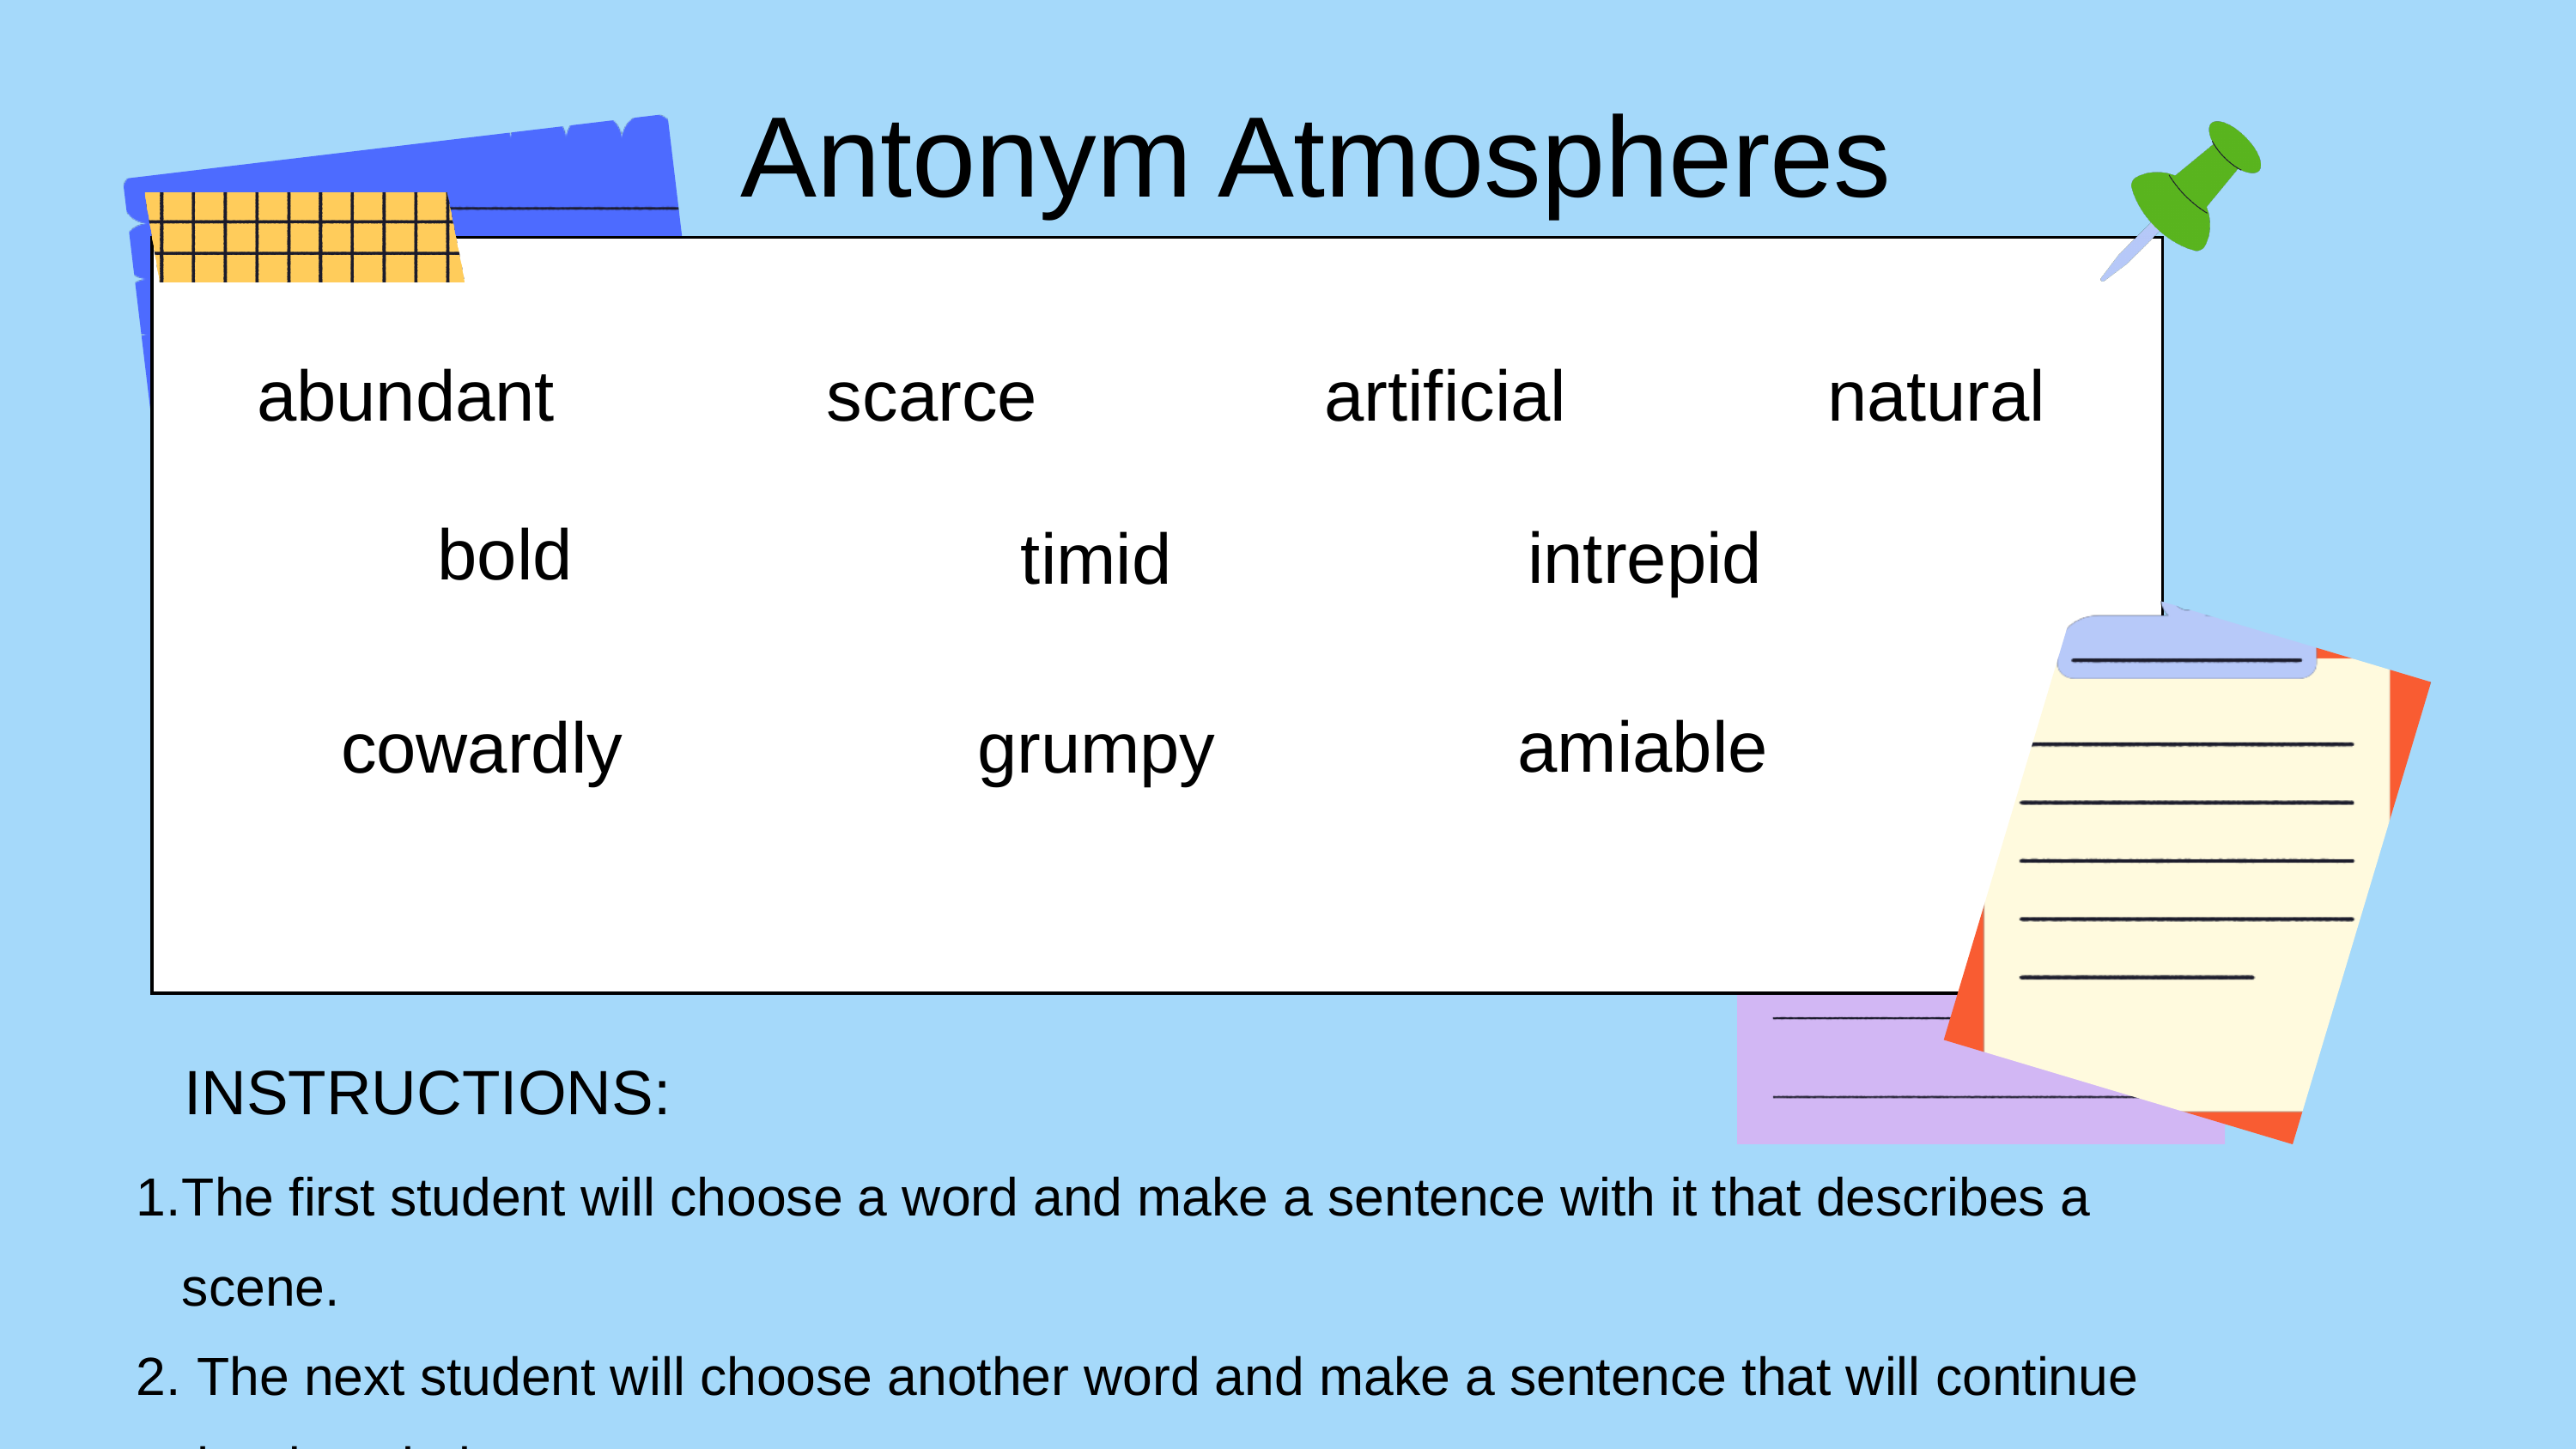

Antonym Atmospheres

abundant
scarce
artificial
natural
intrepid
timid
bold

amiable
cowardly
grumpy
INSTRUCTIONS:
The first student will choose a word and make a sentence with it that describes a scene.
 The next student will choose another word and make a sentence that will continue the description.